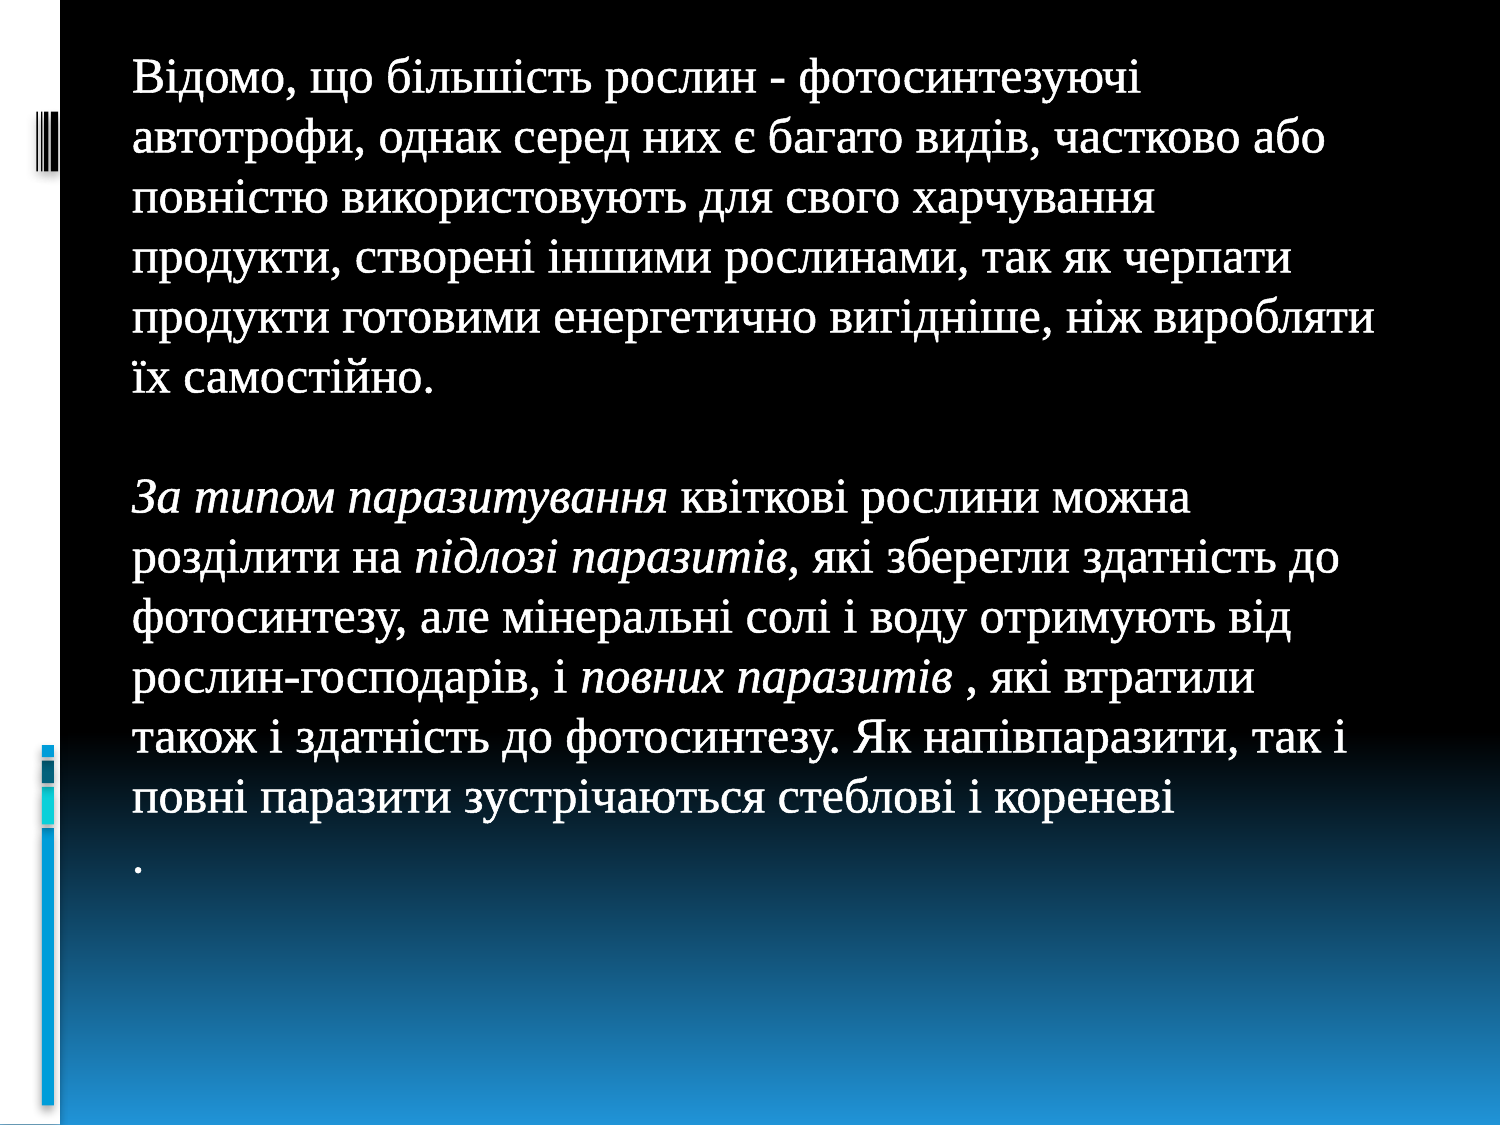

# Відомо, що більшість рослин - фотосинтезуючі автотрофи, однак серед них є багато видів, частково або повністю використовують для свого харчування продукти, створені іншими рослинами, так як черпати продукти готовими енергетично вигідніше, ніж виробляти їх самостійно. За типом паразитування квіткові рослини можна розділити на підлозі паразитів, які зберегли здатність до фотосинтезу, але мінеральні солі і воду отримують від рослин-господарів, і повних паразитів , які втратили також і здатність до фотосинтезу. Як напівпаразити, так і повні паразити зустрічаються стеблові і кореневі .